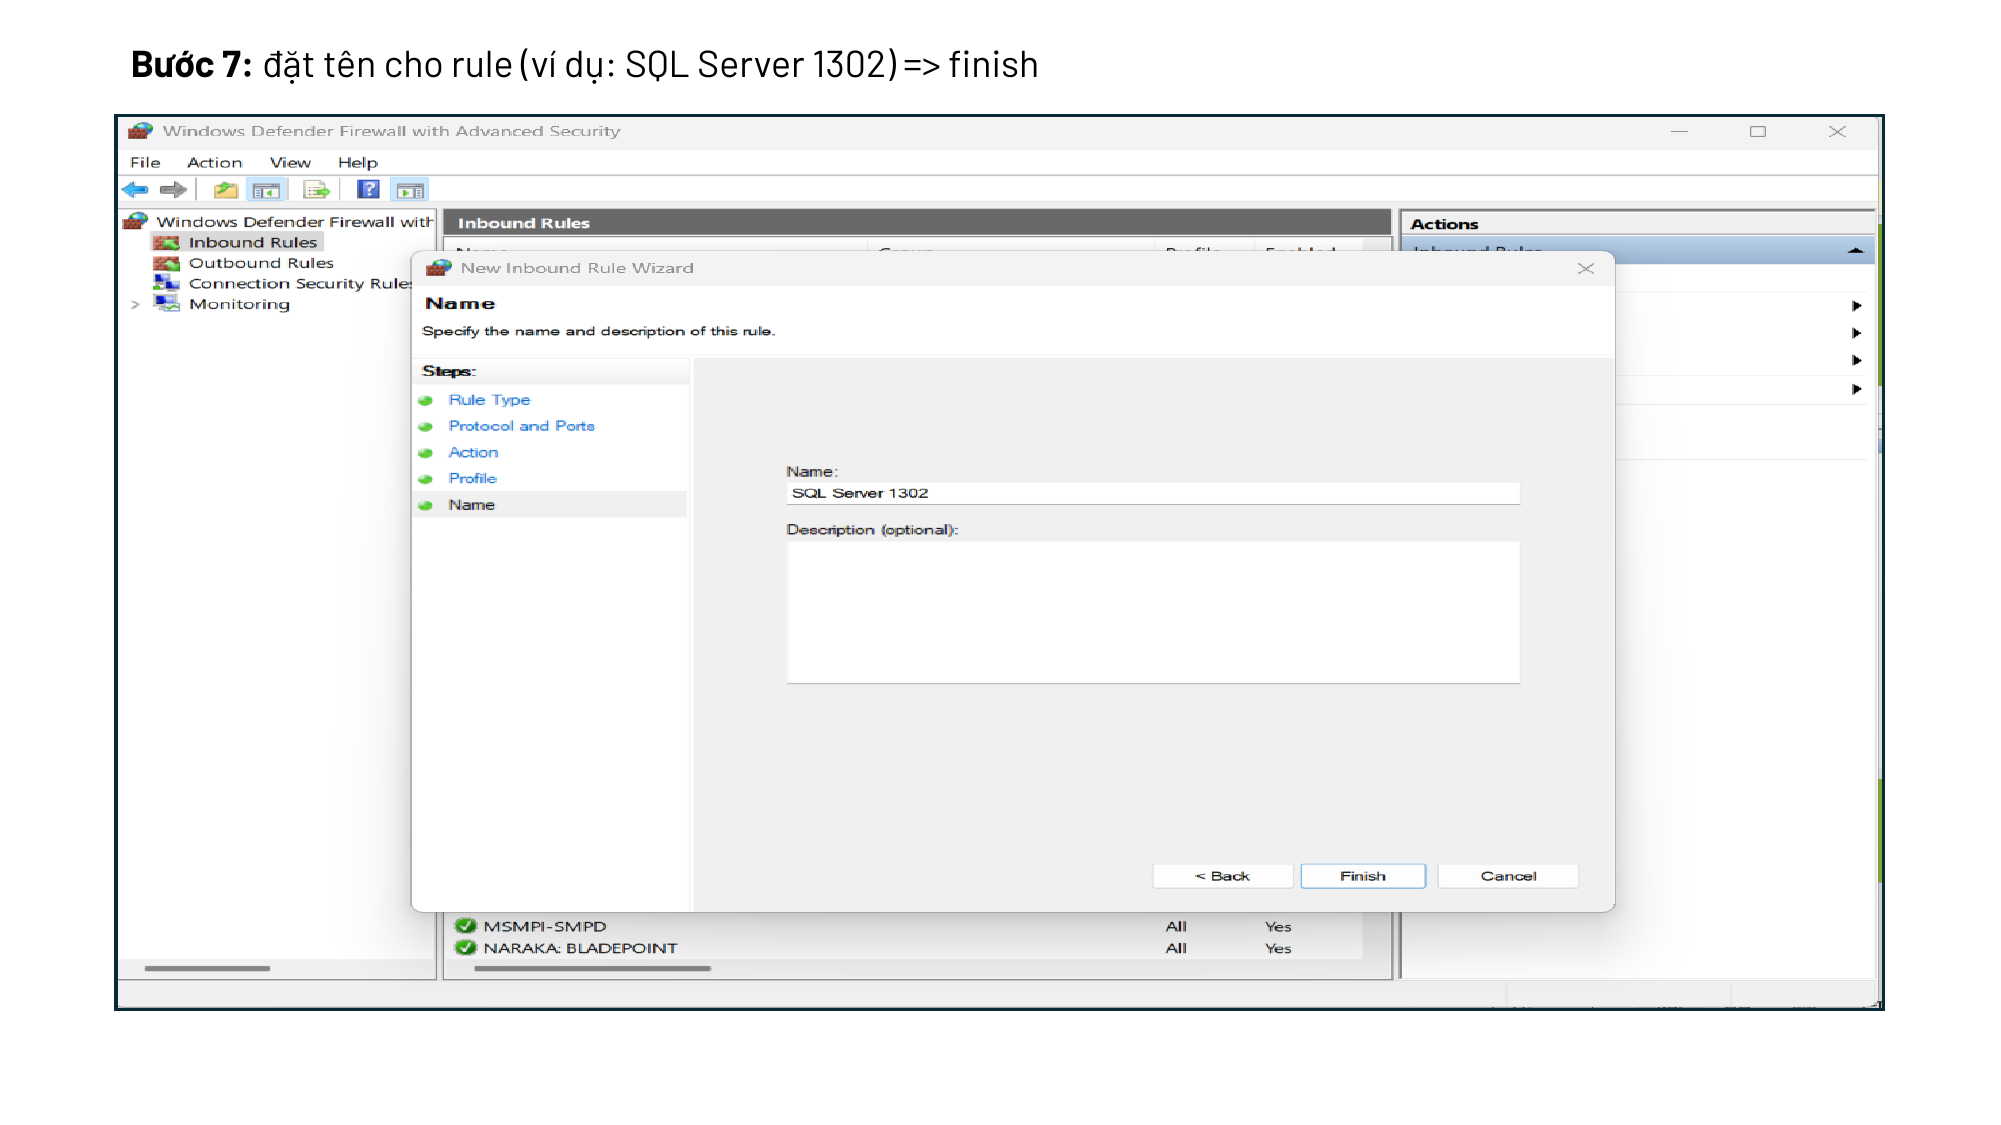

Bước 7: đặt tên cho rule (ví dụ: SQL Server 1302) => finish